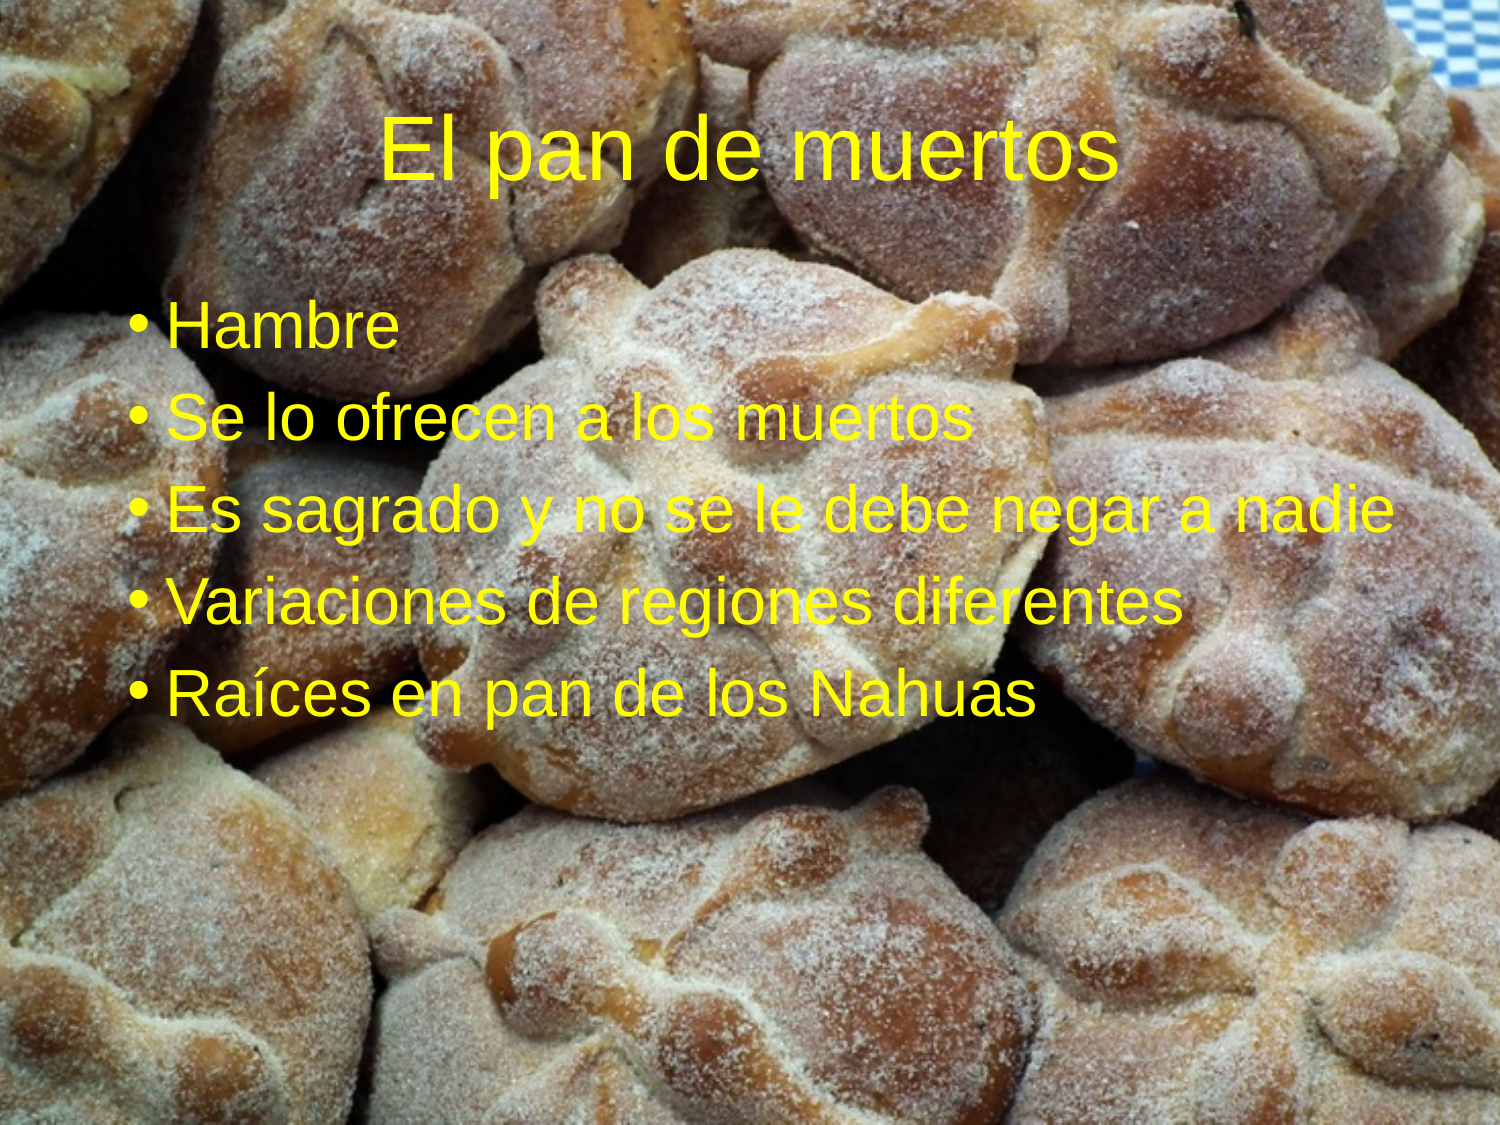

# El pan de muertos
Hambre
Se lo ofrecen a los muertos
Es sagrado y no se le debe negar a nadie
Variaciones de regiones diferentes
Raíces en pan de los Nahuas